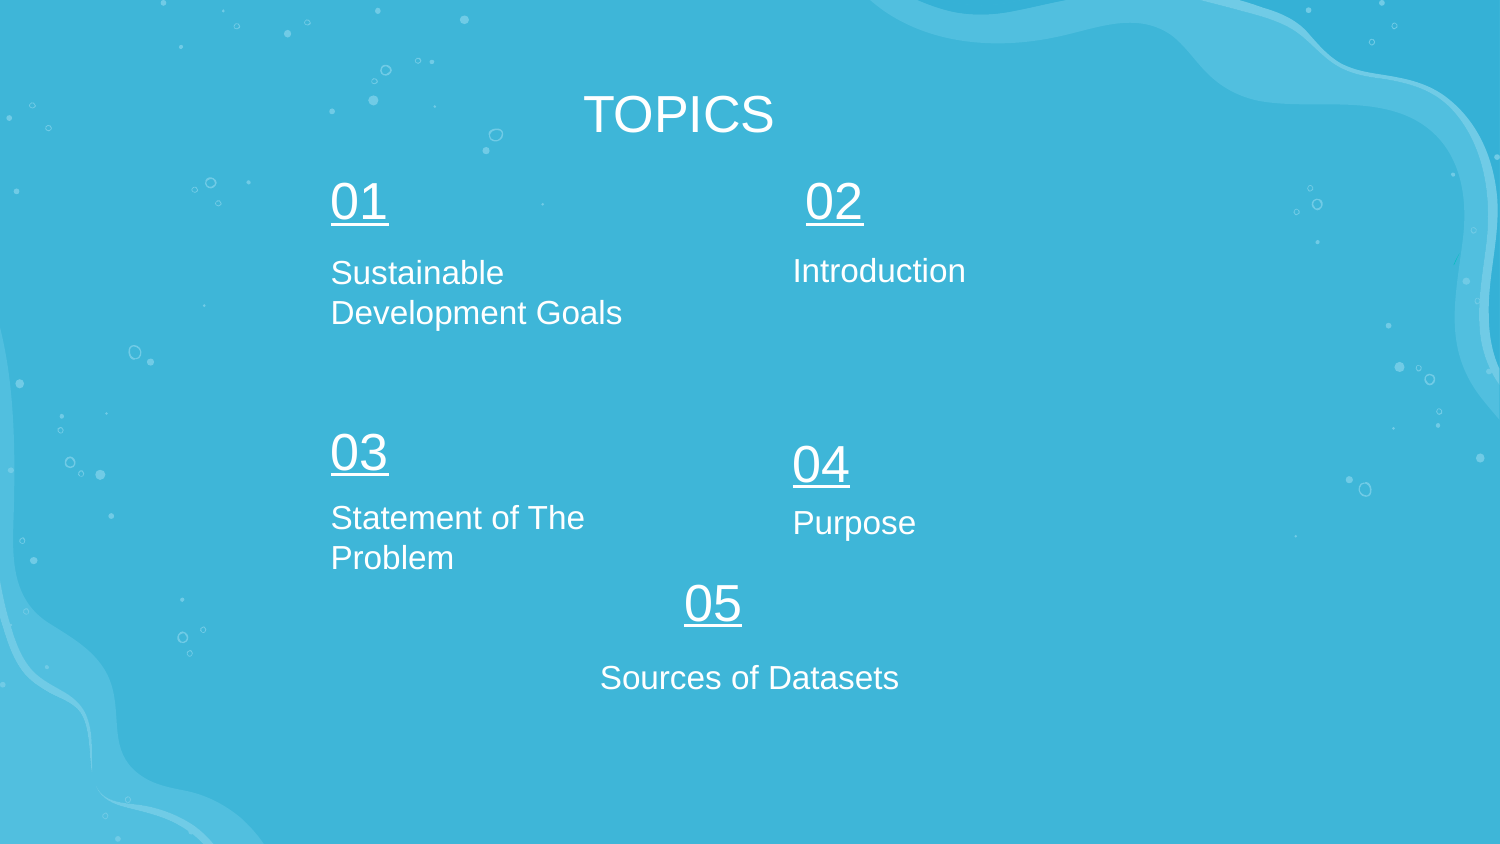

TOPICS
# 01
02
Introduction
Sustainable Development Goals

03
04
Statement of The Problem
Purpose
05
Sources of Datasets